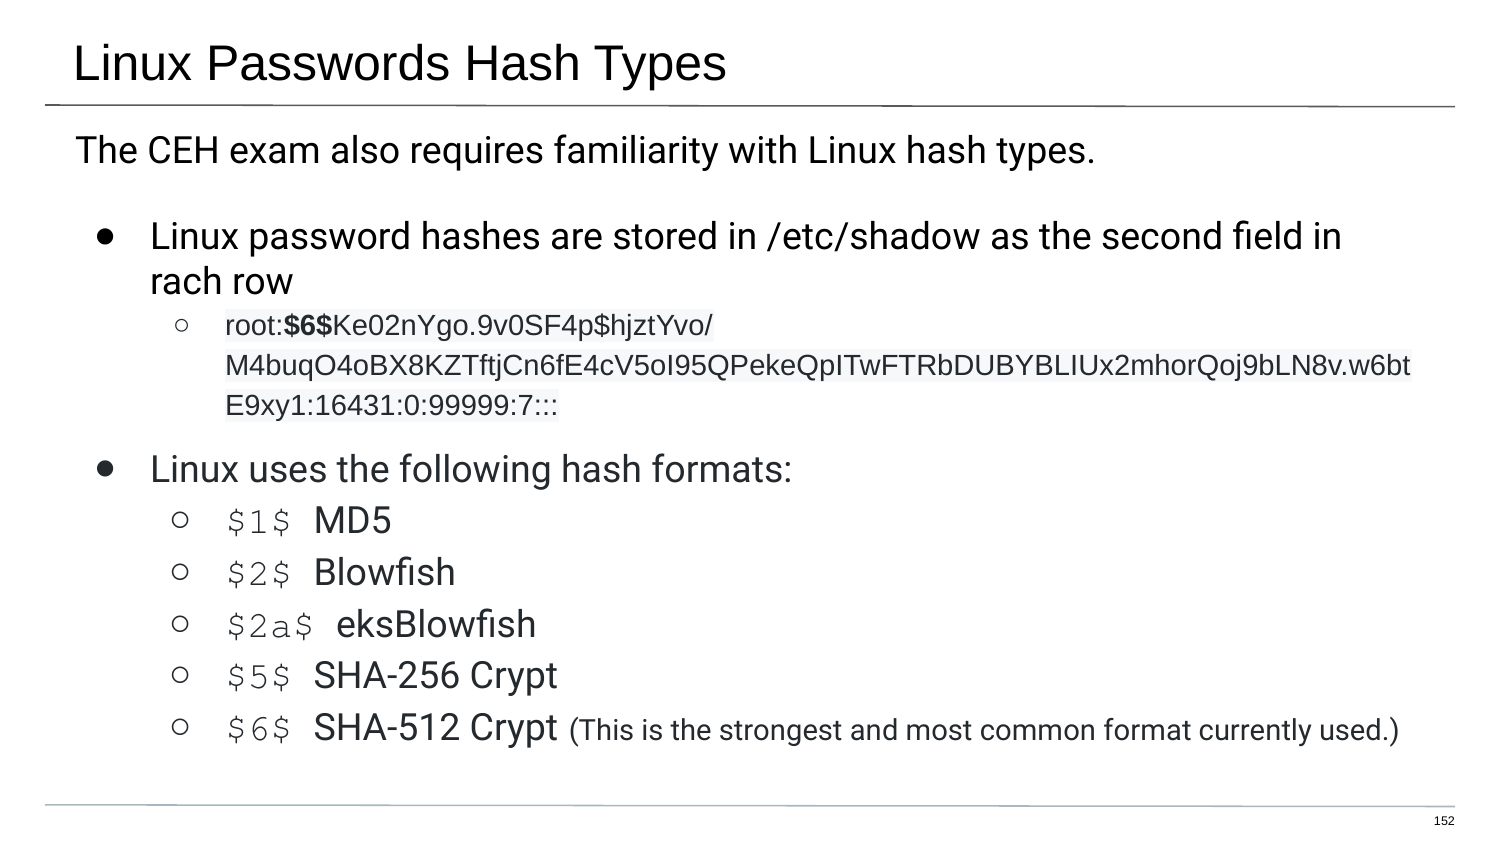

# Linux Passwords Hash Types
The CEH exam also requires familiarity with Linux hash types.
Linux password hashes are stored in /etc/shadow as the second field in rach row
root:$6$Ke02nYgo.9v0SF4p$hjztYvo/M4buqO4oBX8KZTftjCn6fE4cV5oI95QPekeQpITwFTRbDUBYBLIUx2mhorQoj9bLN8v.w6btE9xy1:16431:0:99999:7:::
Linux uses the following hash formats:
$1$  MD5
$2$  Blowfish
$2a$  eksBlowfish
$5$  SHA-256 Crypt
$6$  SHA-512 Crypt (This is the strongest and most common format currently used.)

152